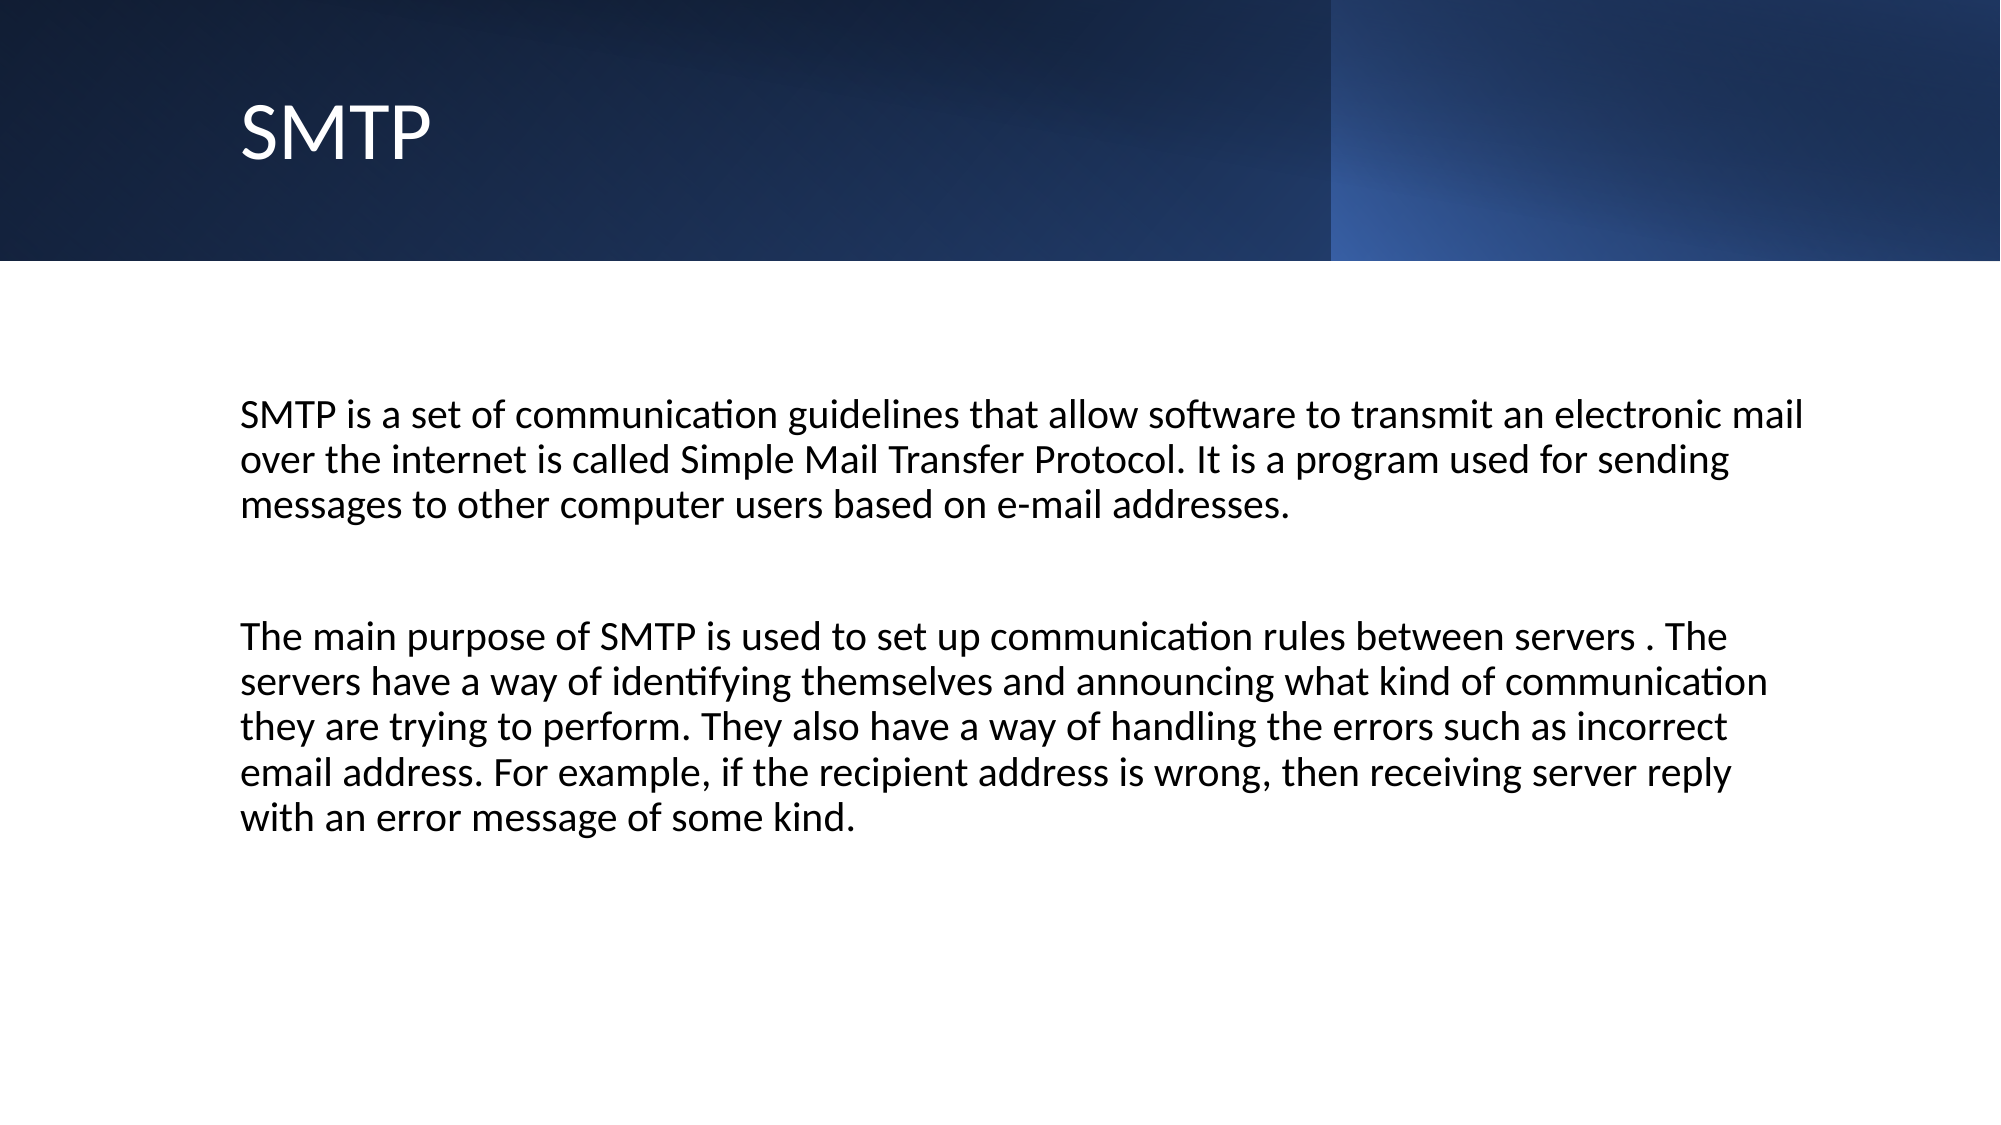

# SMTP
SMTP is a set of communication guidelines that allow software to transmit an electronic mail over the internet is called Simple Mail Transfer Protocol. It is a program used for sending messages to other computer users based on e-mail addresses.

The main purpose of SMTP is used to set up communication rules between servers . The servers have a way of identifying themselves and announcing what kind of communication they are trying to perform. They also have a way of handling the errors such as incorrect email address. For example, if the recipient address is wrong, then receiving server reply with an error message of some kind.